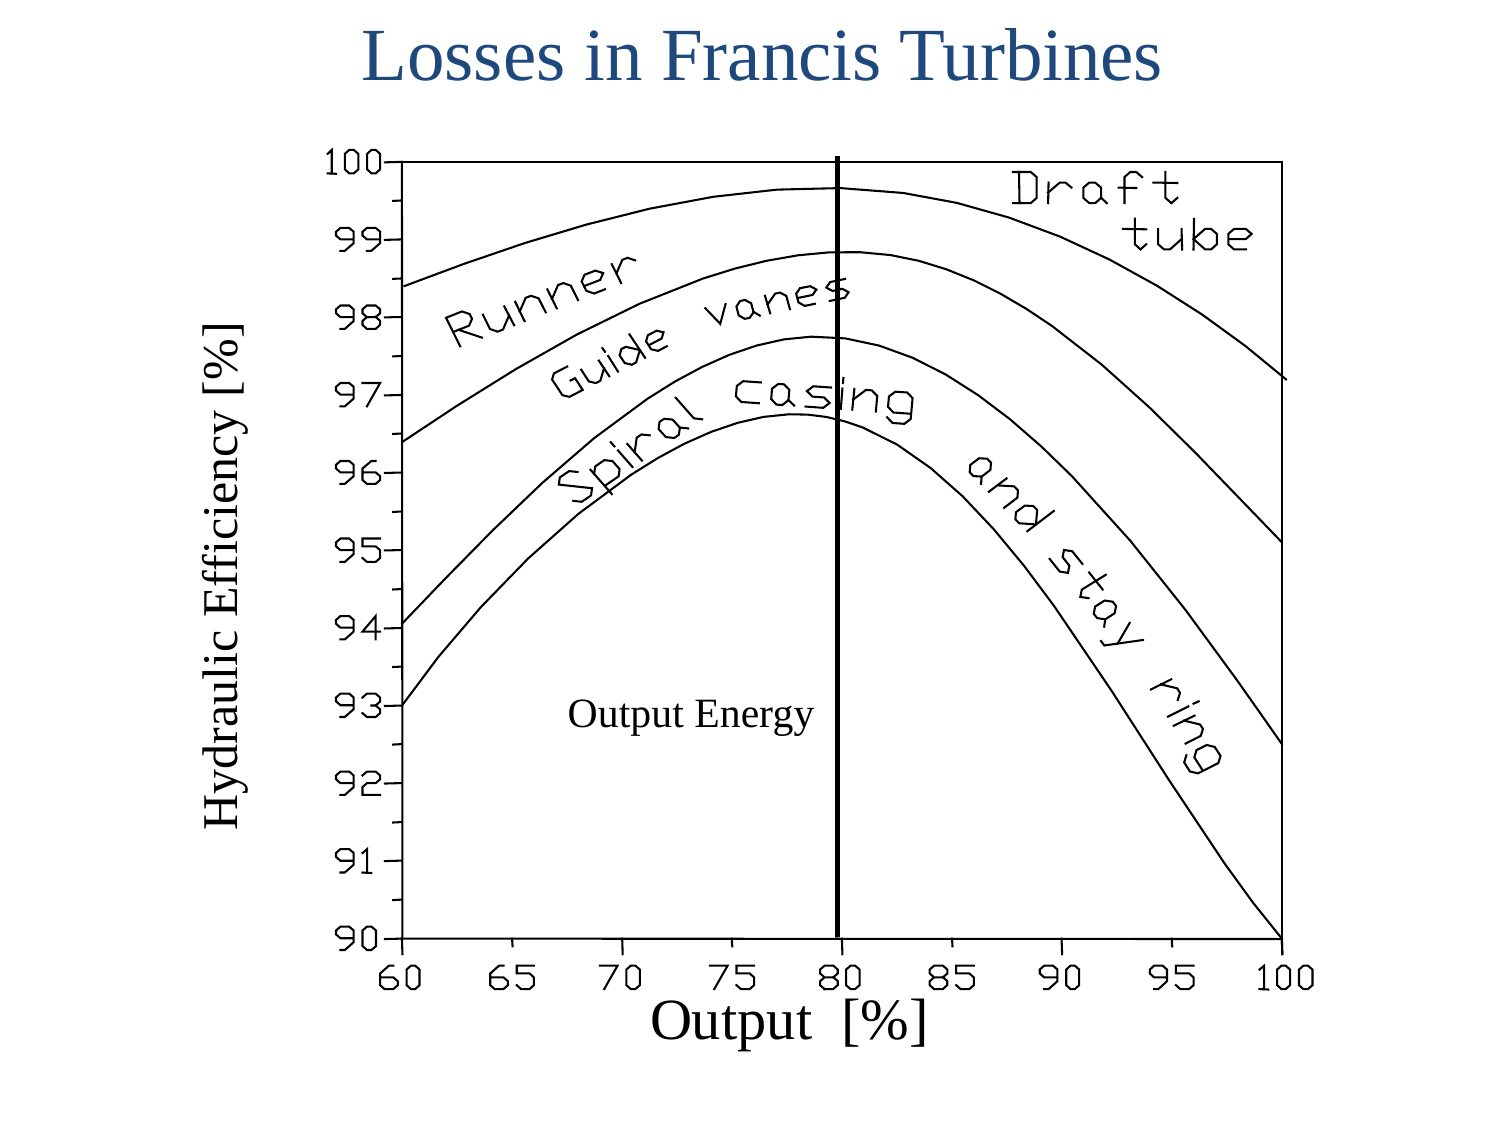

Losses in Francis Turbines

Hydraulic Efficiency [%]
Output Energy
Output  [%]